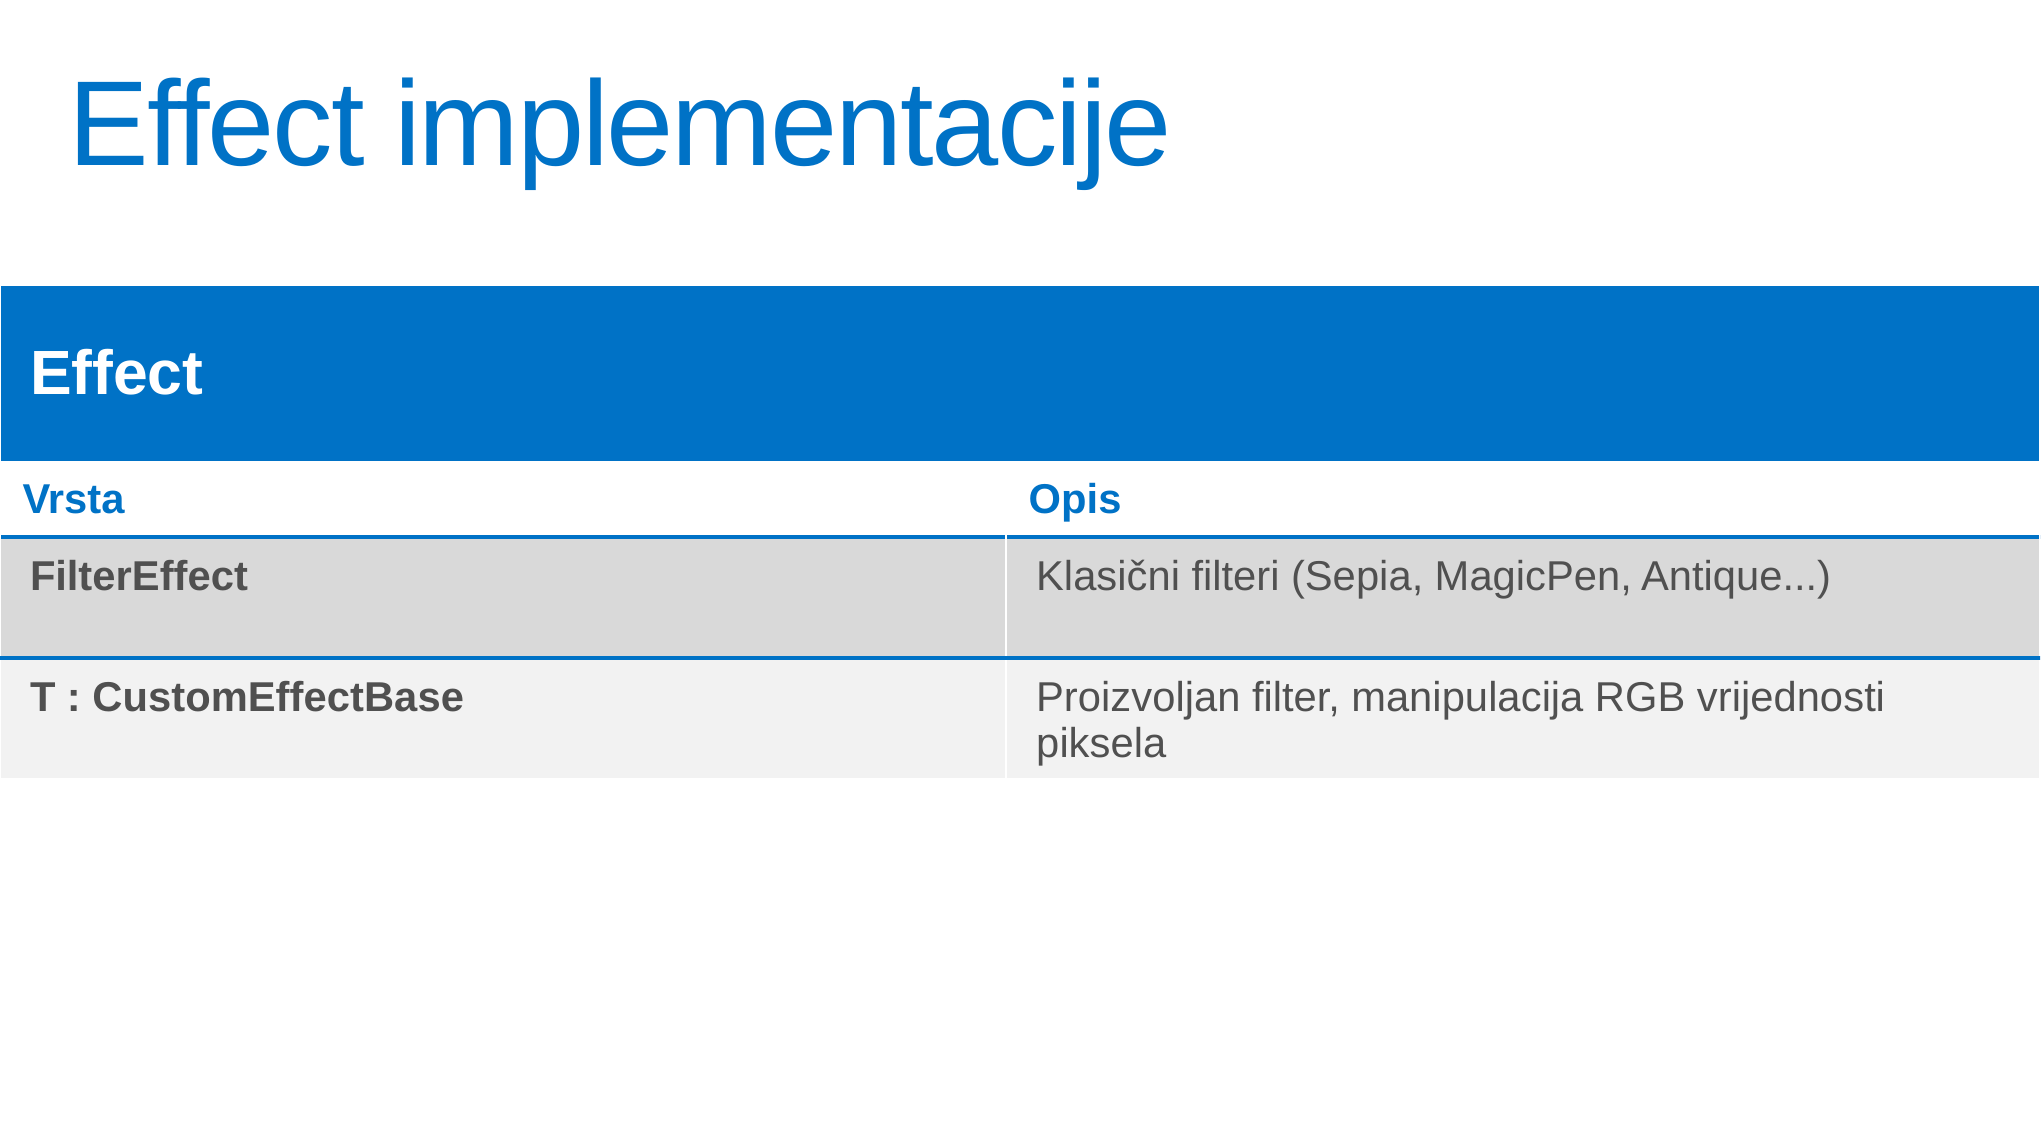

# Effect implementacije
| Effect |  |
| --- | --- |
| Vrsta | Opis |
| FilterEffect | Klasični filteri (Sepia, MagicPen, Antique...) |
| T : CustomEffectBase | Proizvoljan filter, manipulacija RGB vrijednosti piksela |